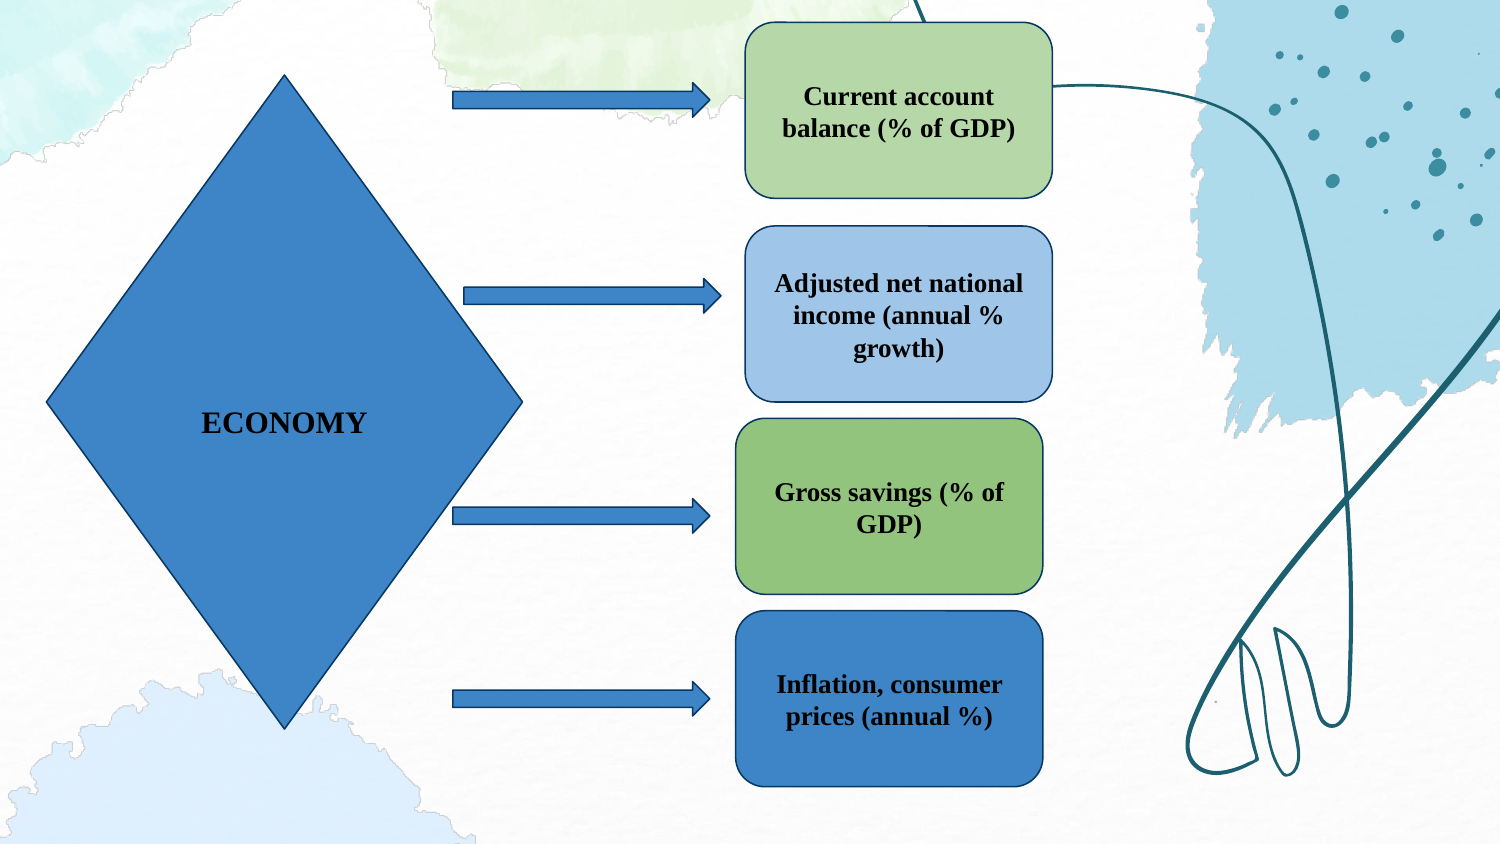

Current account balance (% of GDP)

ECONOMY

Adjusted net national income (annual % growth)

Gross savings (% of GDP)

Inflation, consumer prices (annual %)